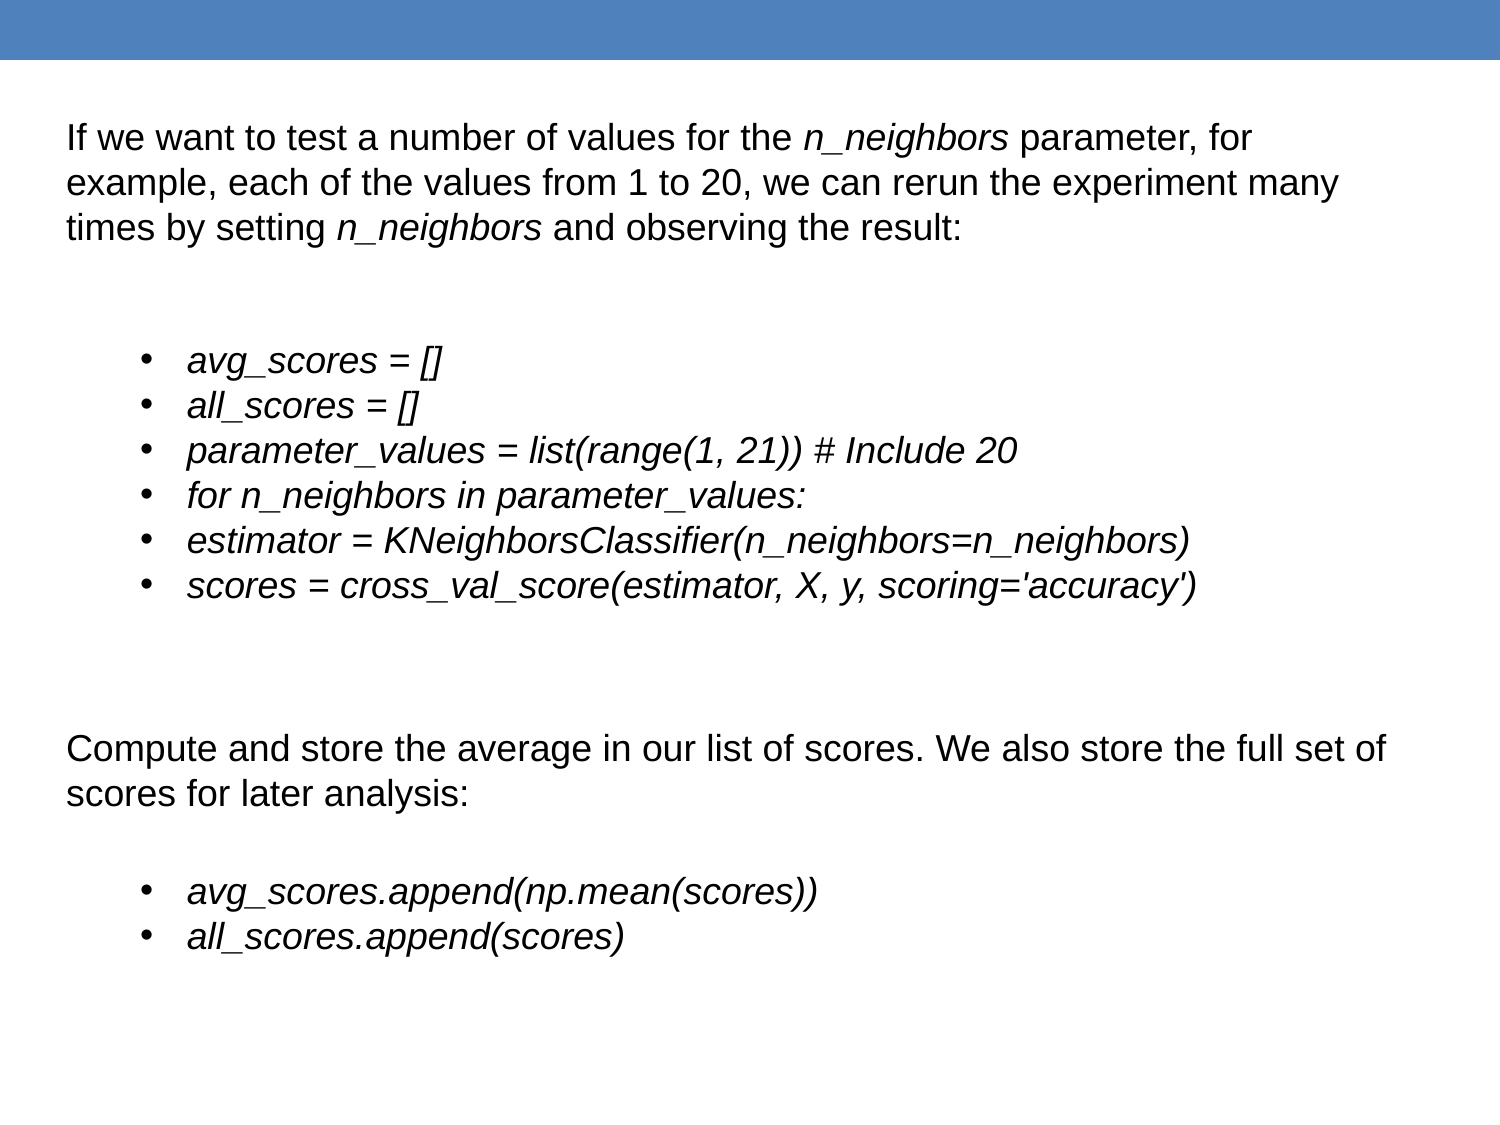

If we want to test a number of values for the n_neighbors parameter, for example, each of the values from 1 to 20, we can rerun the experiment many times by setting n_neighbors and observing the result:
avg_scores = []
all_scores = []
parameter_values = list(range(1, 21)) # Include 20
for n_neighbors in parameter_values:
estimator = KNeighborsClassifier(n_neighbors=n_neighbors)
scores = cross_val_score(estimator, X, y, scoring='accuracy')
Compute and store the average in our list of scores. We also store the full set of
scores for later analysis:
avg_scores.append(np.mean(scores))
all_scores.append(scores)